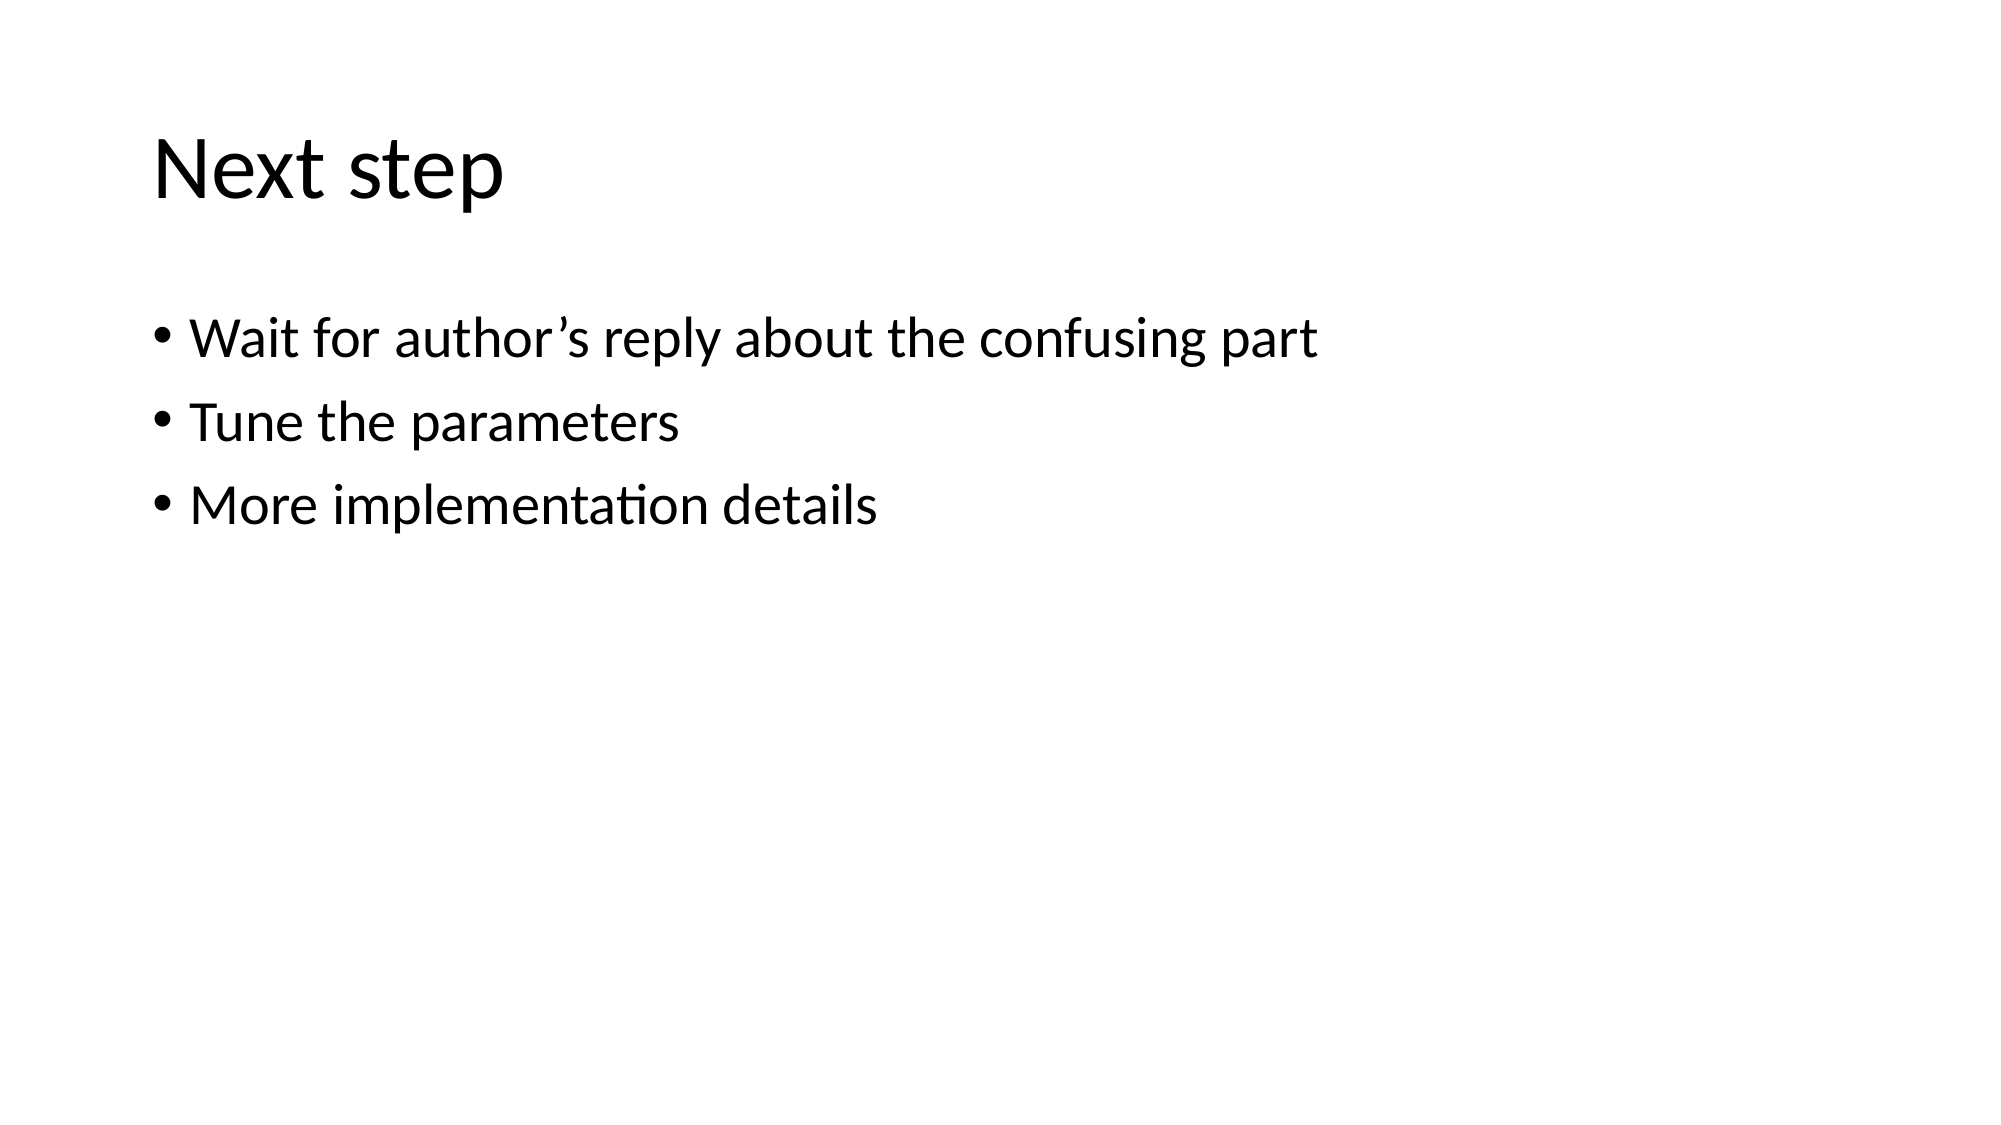

# Next step
Wait for author’s reply about the confusing part
Tune the parameters
More implementation details